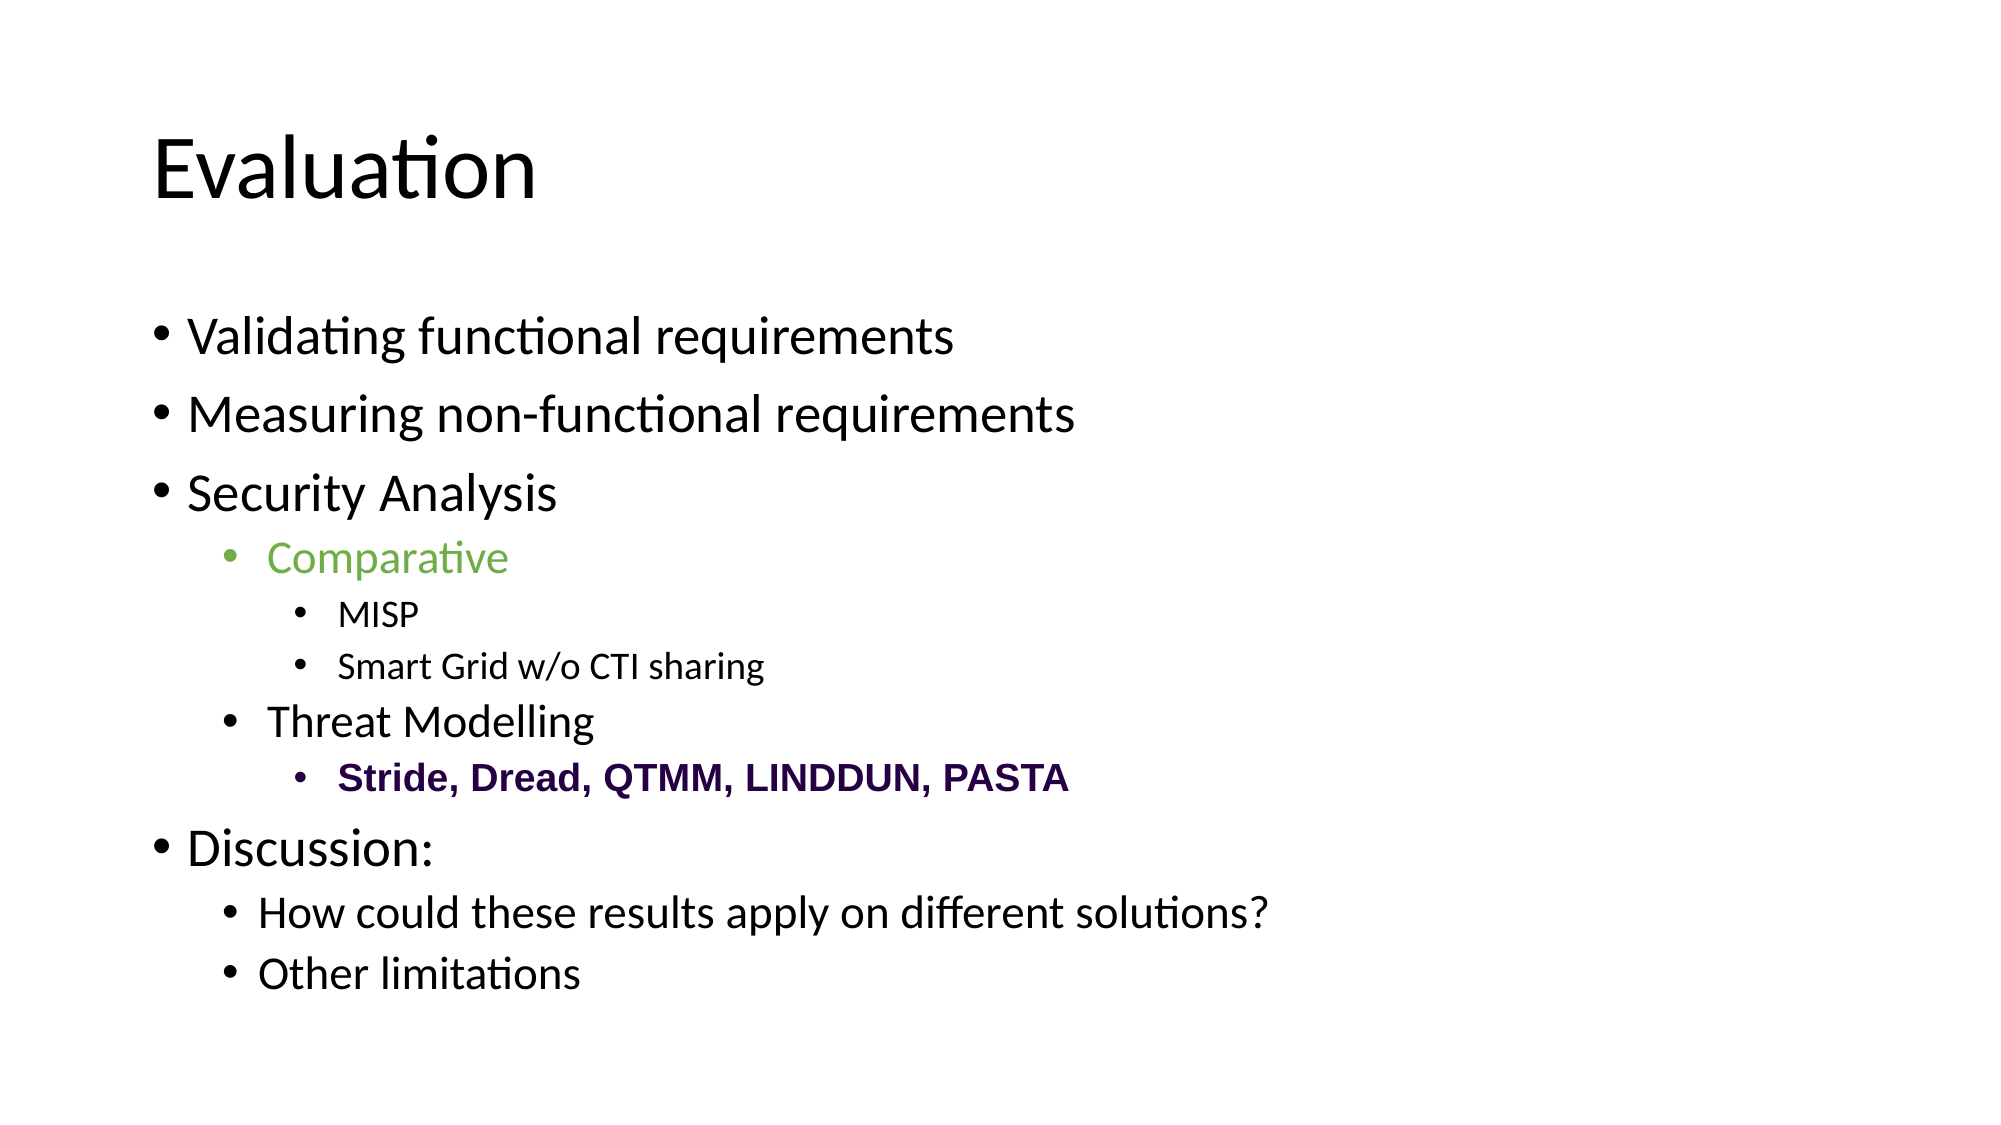

# Evaluation
Validating functional requirements
Measuring non-functional requirements
Security Analysis
Comparative
MISP
Smart Grid w/o CTI sharing
Threat Modelling
Stride, Dread, QTMM, LINDDUN, PASTA
Discussion:
How could these results apply on different solutions?
Other limitations